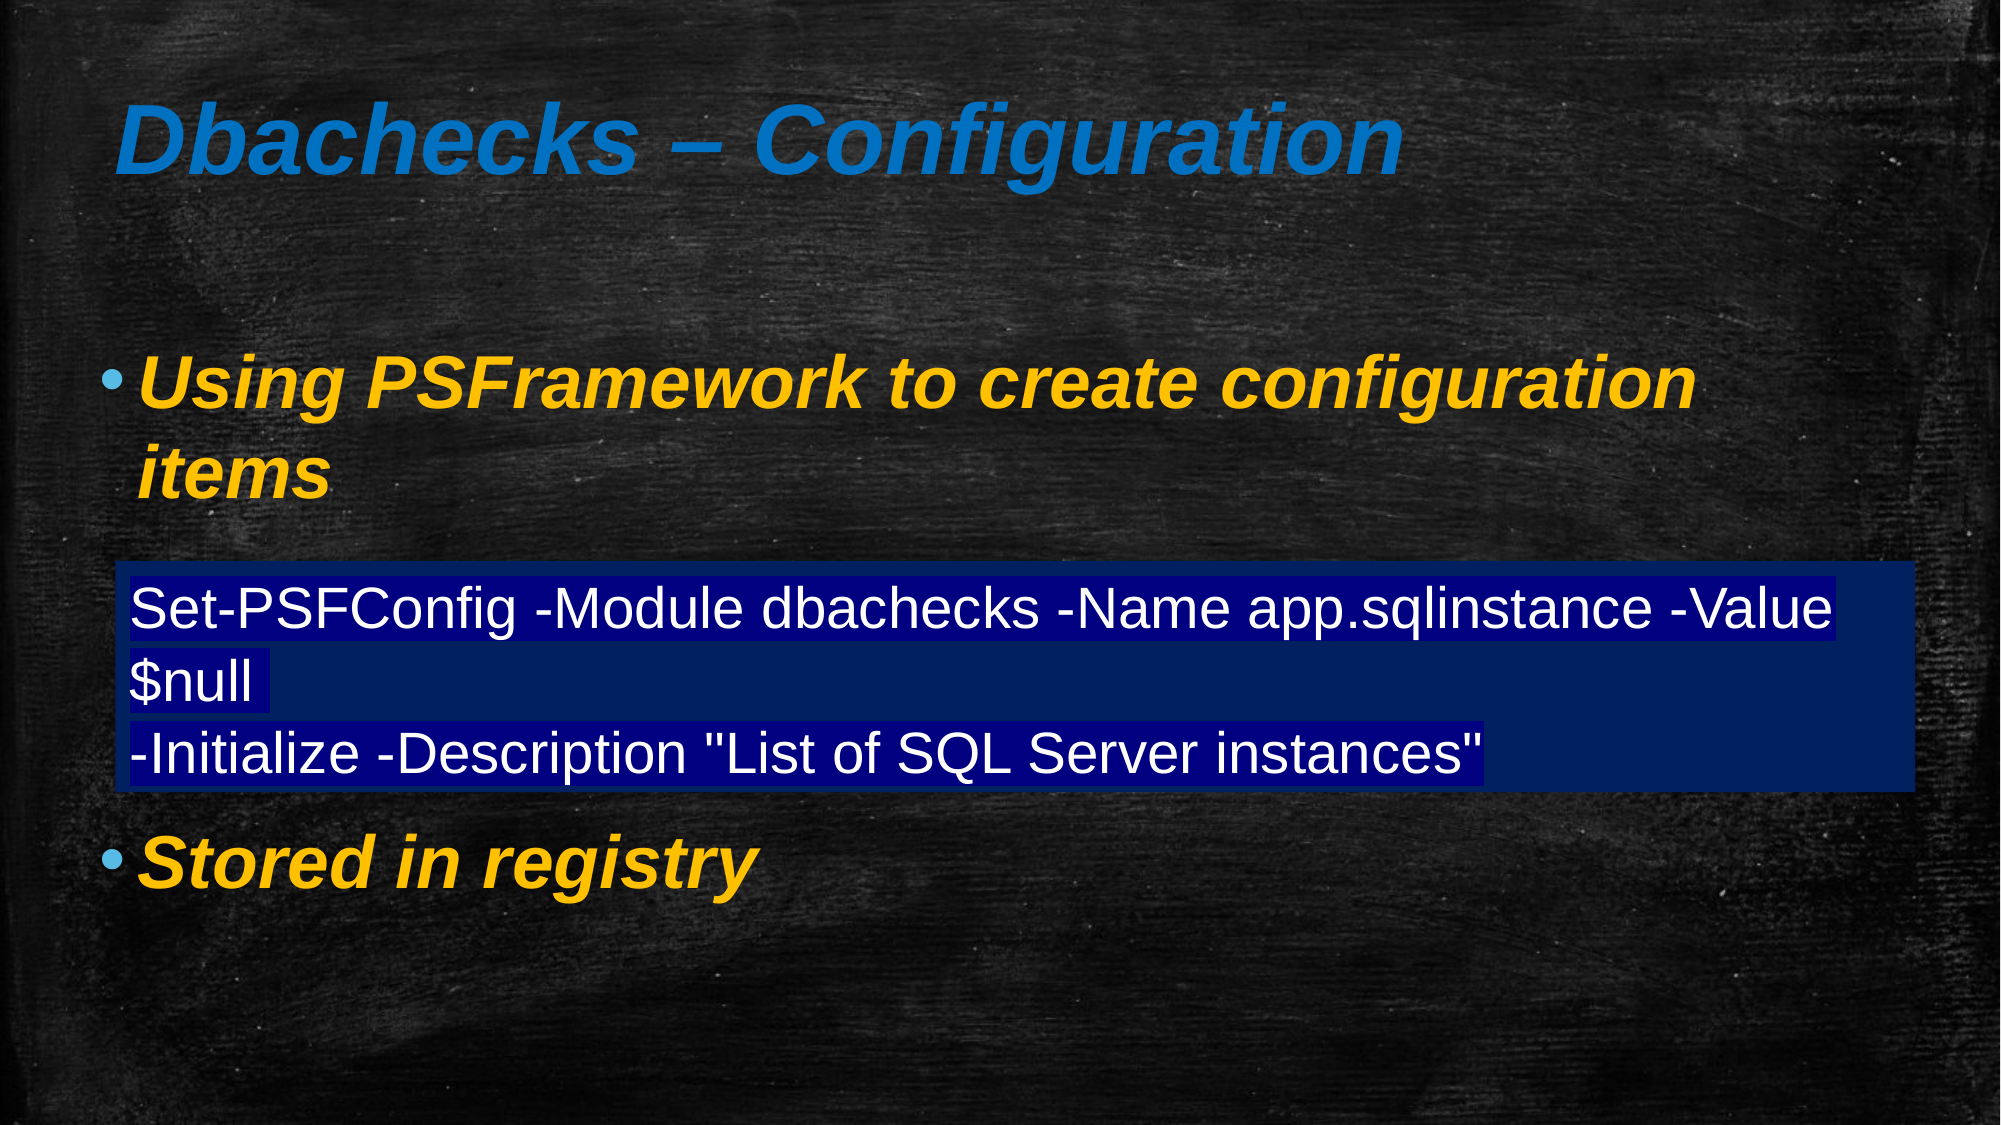

# Dbachecks – Configuration
Using PSFramework to create configuration items

Stored in registry

Set-PSFConfig -Module dbachecks -Name app.sqlinstance -Value $null
-Initialize -Description "List of SQL Server instances"